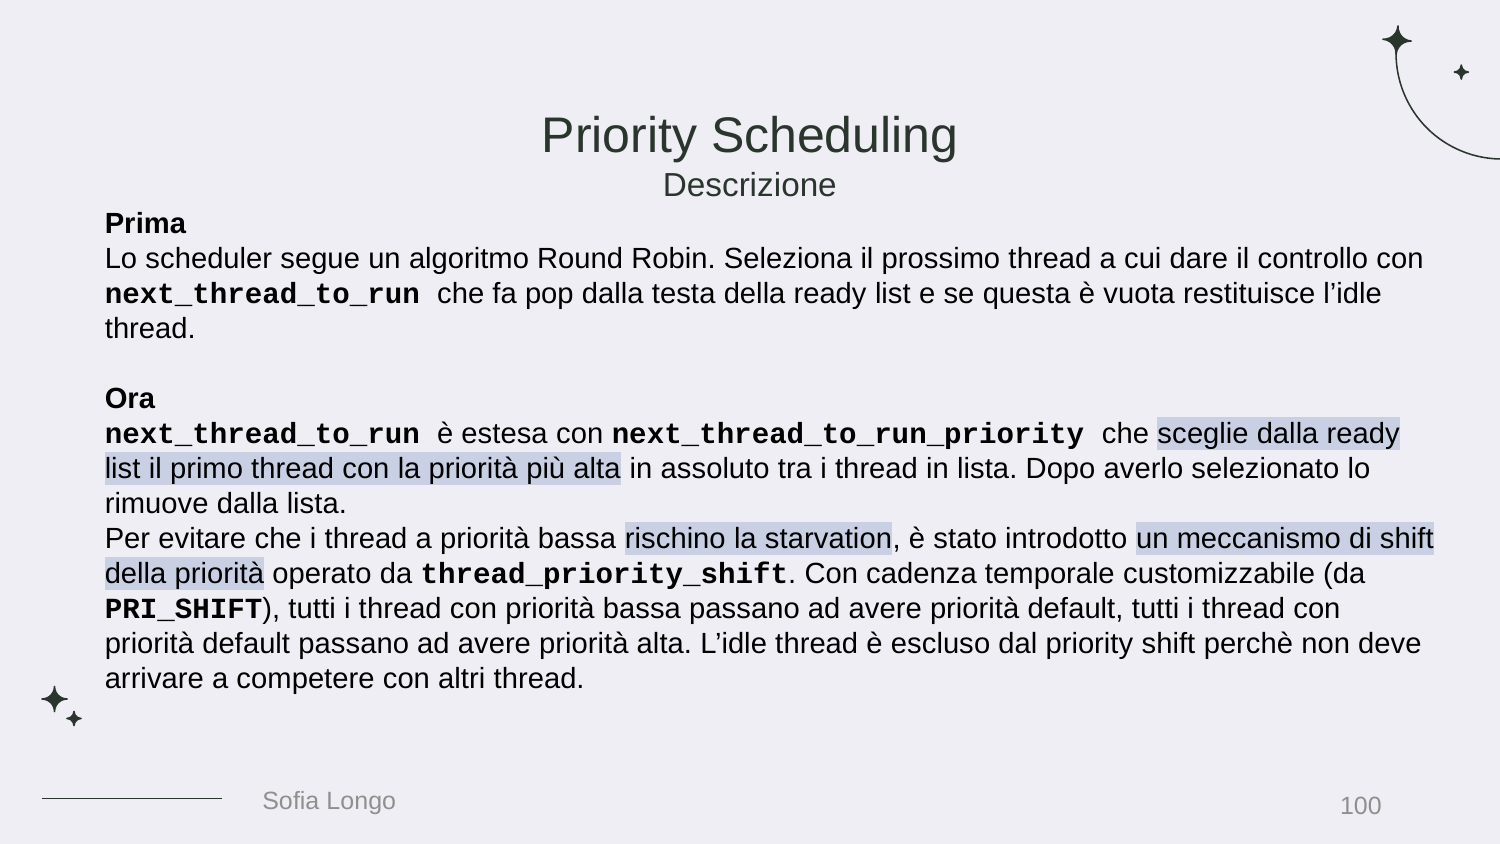

# Priority Scheduling Descrizione
Prima
Lo scheduler segue un algoritmo Round Robin. Seleziona il prossimo thread a cui dare il controllo con next_thread_to_run che fa pop dalla testa della ready list e se questa è vuota restituisce l’idle thread.

Ora
next_thread_to_run è estesa con next_thread_to_run_priority che sceglie dalla ready list il primo thread con la priorità più alta in assoluto tra i thread in lista. Dopo averlo selezionato lo rimuove dalla lista.
Per evitare che i thread a priorità bassa rischino la starvation, è stato introdotto un meccanismo di shift della priorità operato da thread_priority_shift. Con cadenza temporale customizzabile (da PRI_SHIFT), tutti i thread con priorità bassa passano ad avere priorità default, tutti i thread con priorità default passano ad avere priorità alta. L’idle thread è escluso dal priority shift perchè non deve arrivare a competere con altri thread.
100